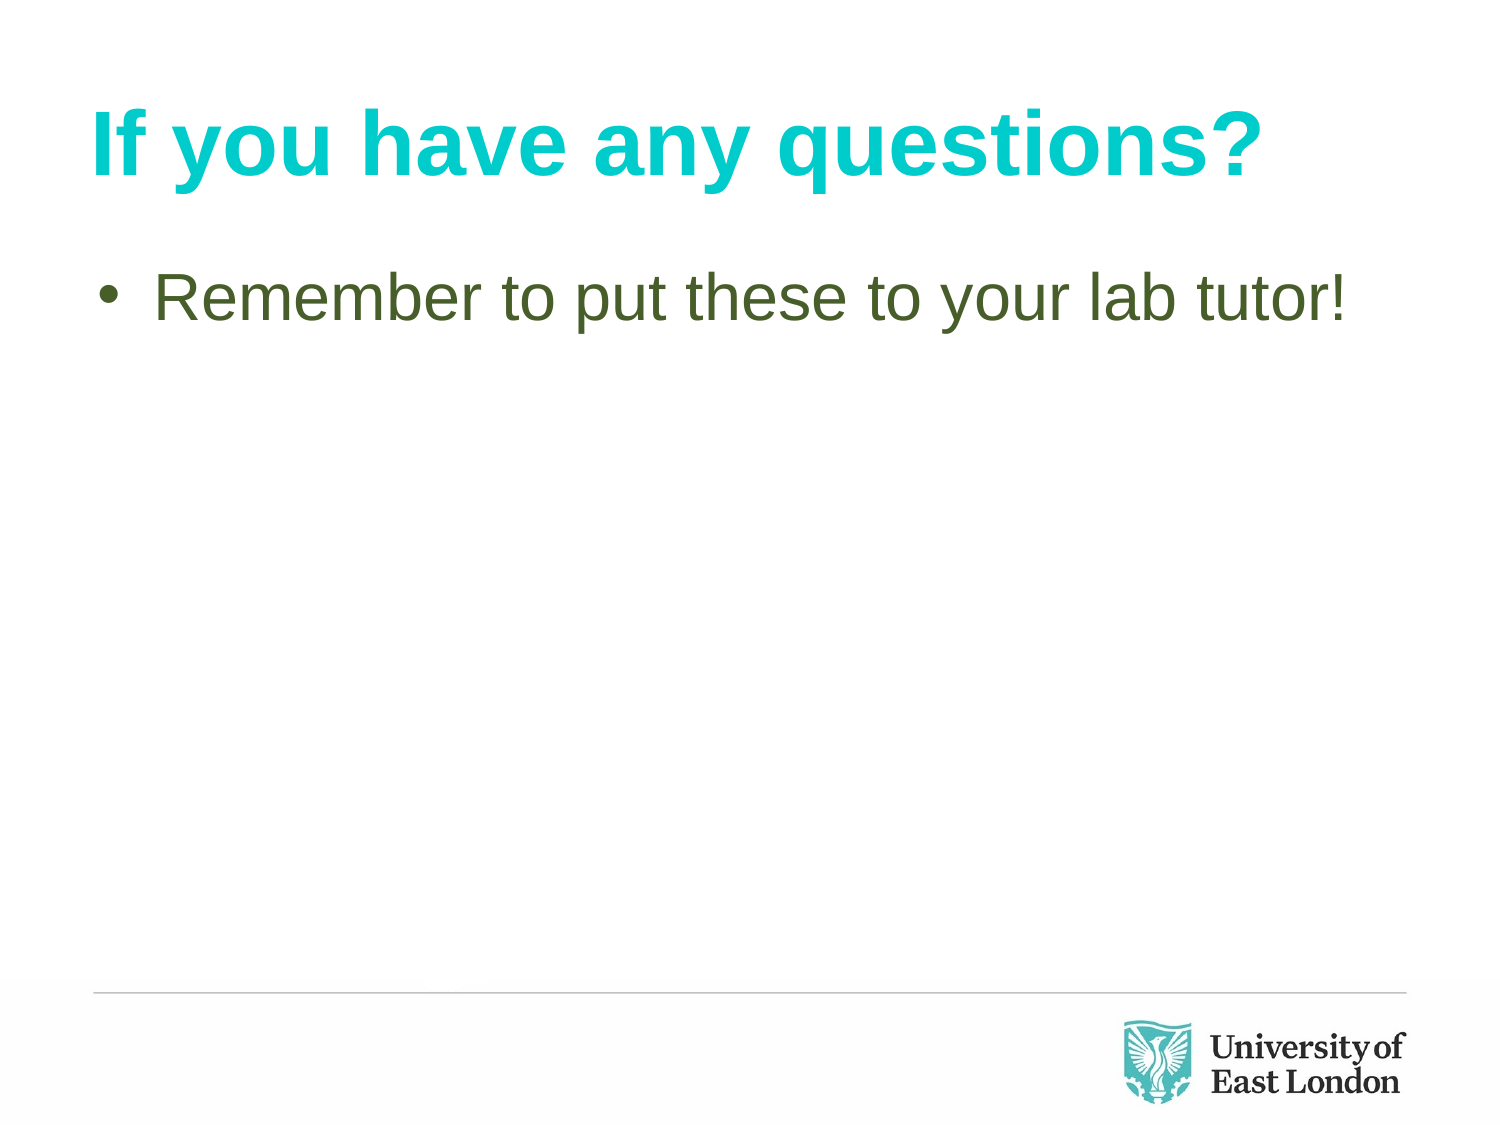

# If you have any questions?
Remember to put these to your lab tutor!